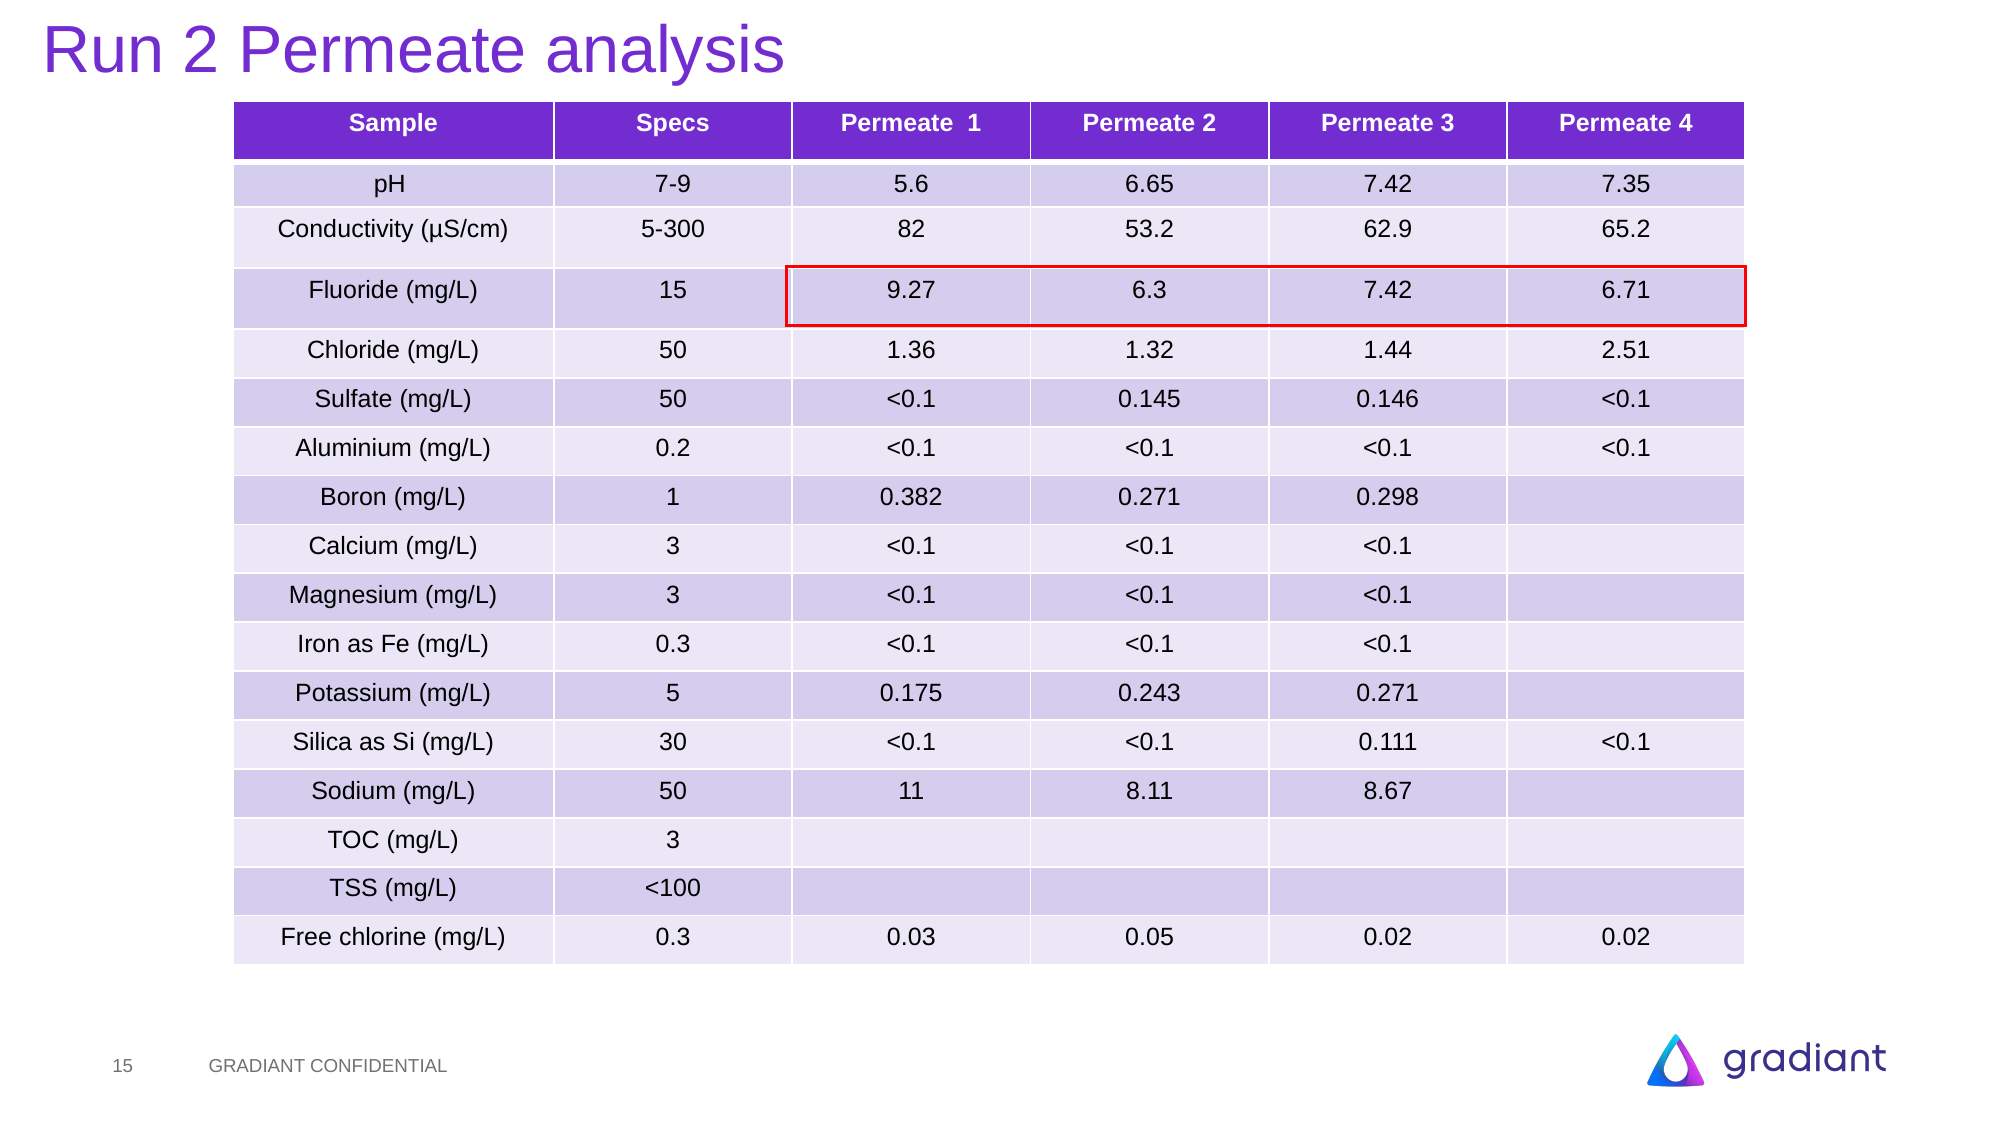

# Run 2 Permeate analysis
| Sample | Specs | Permeate 1 | Permeate 2 | Permeate 3 | Permeate 4 |
| --- | --- | --- | --- | --- | --- |
| pH | 7-9 | 5.6 | 6.65 | 7.42 | 7.35 |
| Conductivity (µS/cm) | 5-300 | 82 | 53.2 | 62.9 | 65.2 |
| Fluoride (mg/L) | 15 | 9.27 | 6.3 | 7.42 | 6.71 |
| Chloride (mg/L) | 50 | 1.36 | 1.32 | 1.44 | 2.51 |
| Sulfate (mg/L) | 50 | <0.1 | 0.145 | 0.146 | <0.1 |
| Aluminium (mg/L) | 0.2 | <0.1 | <0.1 | <0.1 | <0.1 |
| Boron (mg/L) | 1 | 0.382 | 0.271 | 0.298 |  |
| Calcium (mg/L) | 3 | <0.1 | <0.1 | <0.1 |  |
| Magnesium (mg/L) | 3 | <0.1 | <0.1 | <0.1 |  |
| Iron as Fe (mg/L) | 0.3 | <0.1 | <0.1 | <0.1 |  |
| Potassium (mg/L) | 5 | 0.175 | 0.243 | 0.271 |  |
| Silica as Si (mg/L) | 30 | <0.1 | <0.1 | 0.111 | <0.1 |
| Sodium (mg/L) | 50 | 11 | 8.11 | 8.67 |  |
| TOC (mg/L) | 3 |  |  |  |  |
| TSS (mg/L) | <100 |  |  |  |  |
| Free chlorine (mg/L) | 0.3 | 0.03 | 0.05 | 0.02 | 0.02 |

15
GRADIANT CONFIDENTIAL